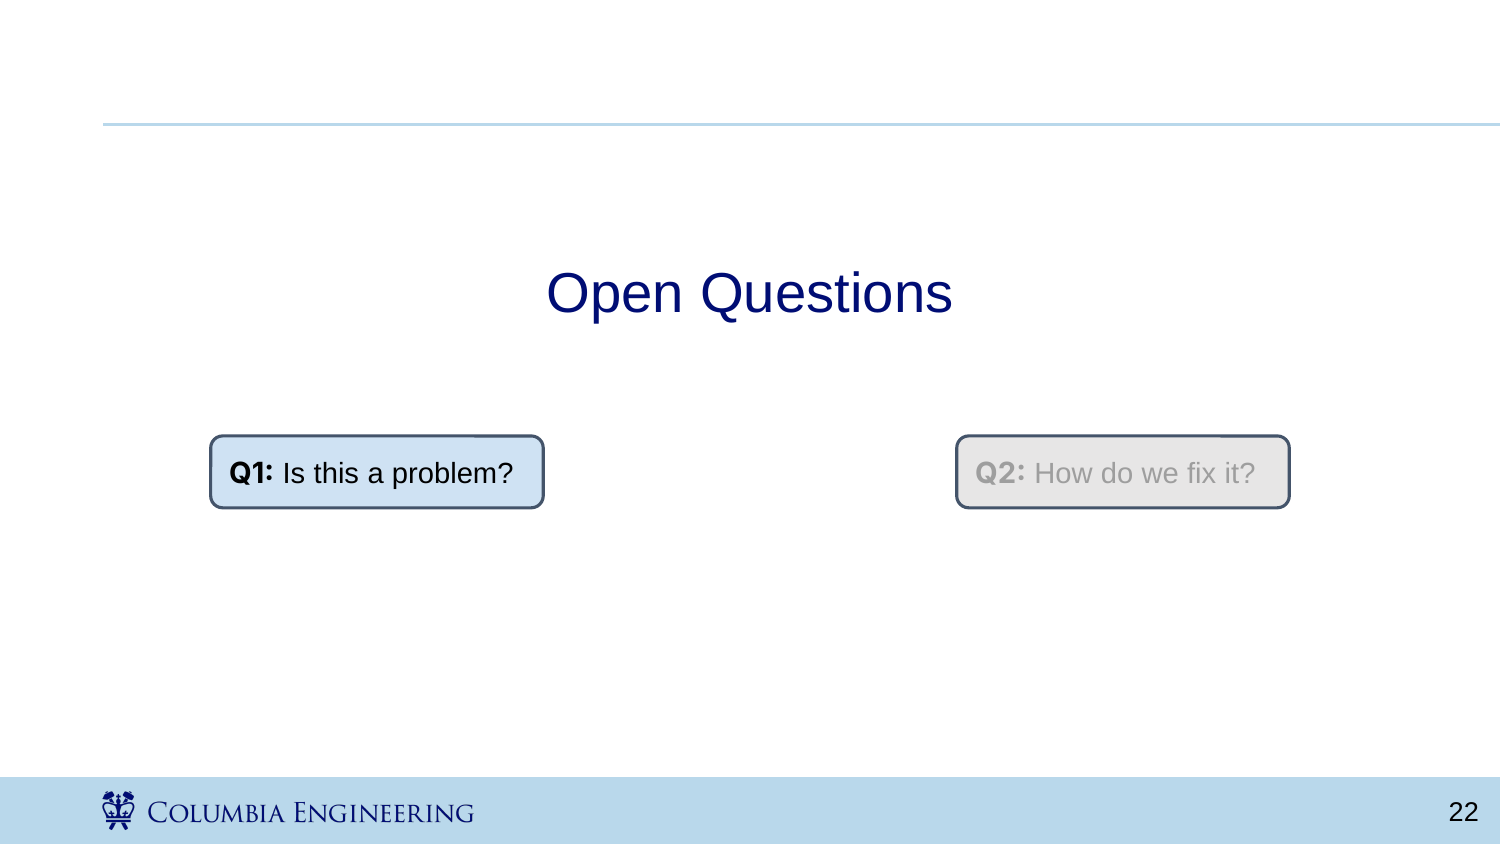

# Open Questions
Q1: Is this a problem?
Q2: How do we fix it?

22